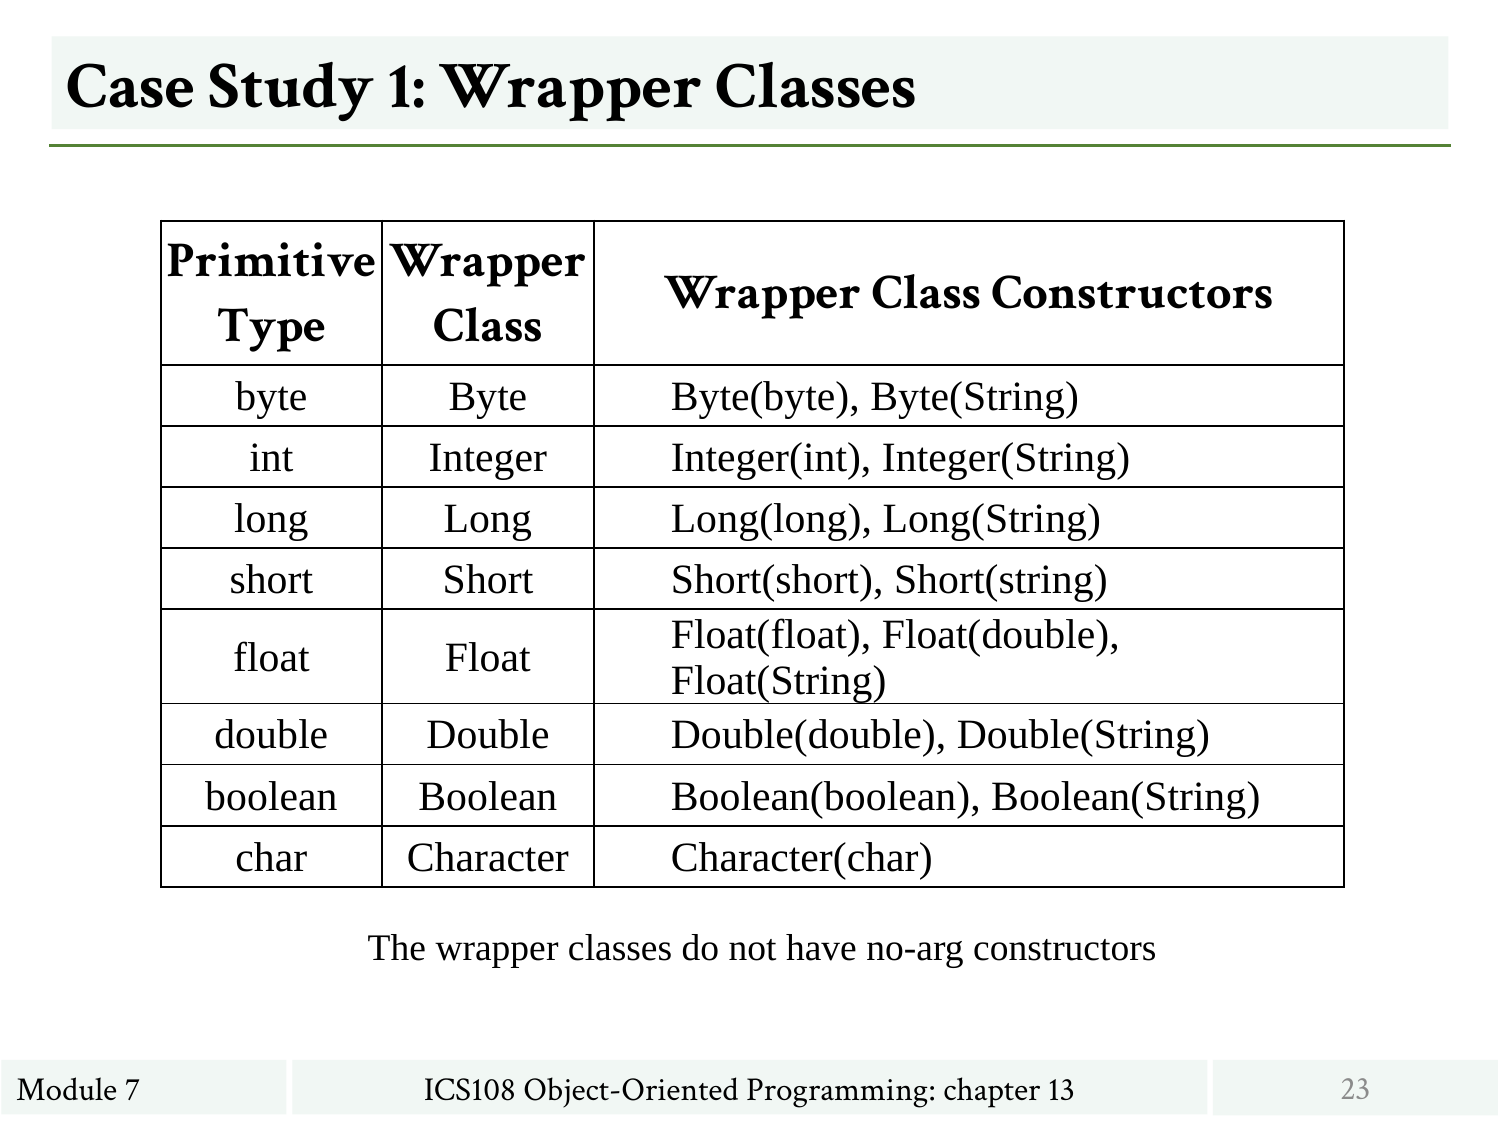

# Case Study 1: Wrapper Classes
| Primitive Type | Wrapper Class | Wrapper Class Constructors |
| --- | --- | --- |
| byte | Byte | Byte(byte), Byte(String) |
| int | Integer | Integer(int), Integer(String) |
| long | Long | Long(long), Long(String) |
| short | Short | Short(short), Short(string) |
| float | Float | Float(float), Float(double), Float(String) |
| double | Double | Double(double), Double(String) |
| boolean | Boolean | Boolean(boolean), Boolean(String) |
| char | Character | Character(char) |
The wrapper classes do not have no-arg constructors
23